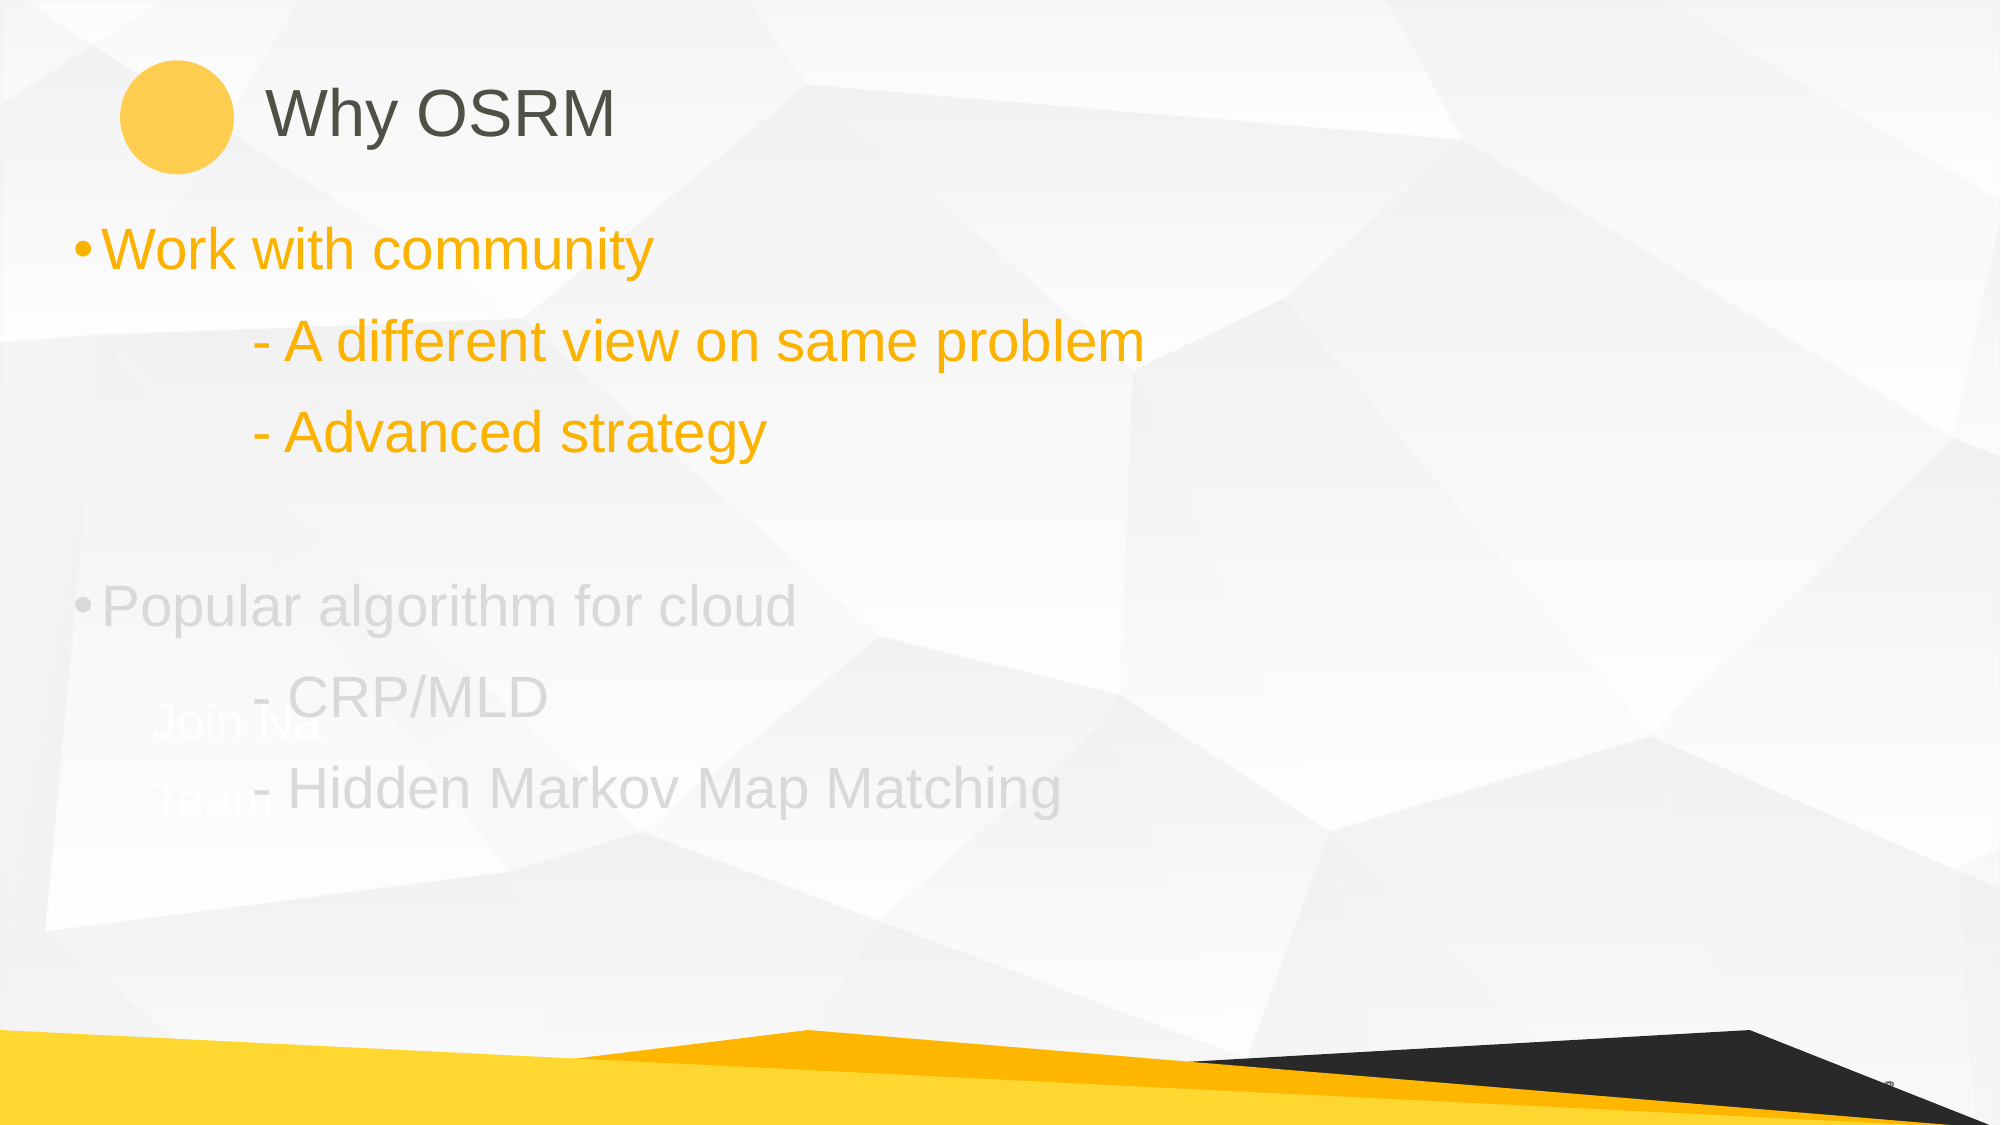

Why OSRM
Work with community
           - A different view on same problem
           - Advanced strategy

Popular algorithm for cloud
           - CRP/MLD
           - Hidden Markov Map Matching

Join Na Team